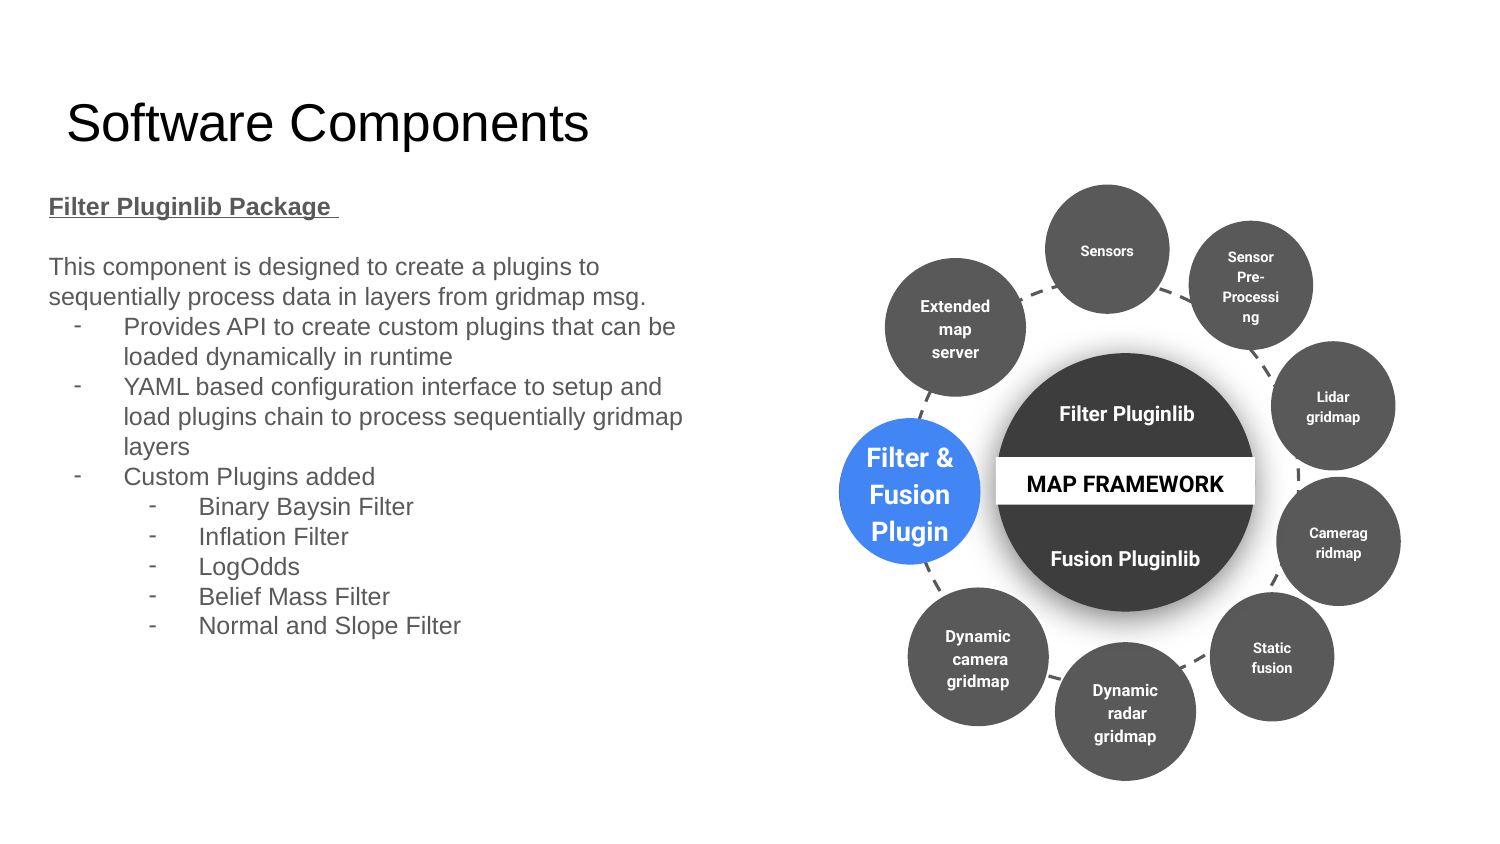

# Software Components
Filter Pluginlib Package
This component is designed to create a plugins to sequentially process data in layers from gridmap msg.
Provides API to create custom plugins that can be loaded dynamically in runtime
YAML based configuration interface to setup and load plugins chain to process sequentially gridmap layers
Custom Plugins added
Binary Baysin Filter
Inflation Filter
LogOdds
Belief Mass Filter
Normal and Slope Filter

Sensors

Sensor Pre-Processing

Extended
map
server

Lidar
gridmap

MAP FRAMEWORK
Filter Pluginlib

Filter and Fusion
Pluginlib

Cameragridmap
Fusion Pluginlib

Dynamic
 camera
gridmap

Static fusion

Dynamic
 radar
gridmap

Filter & Fusion
Plugin